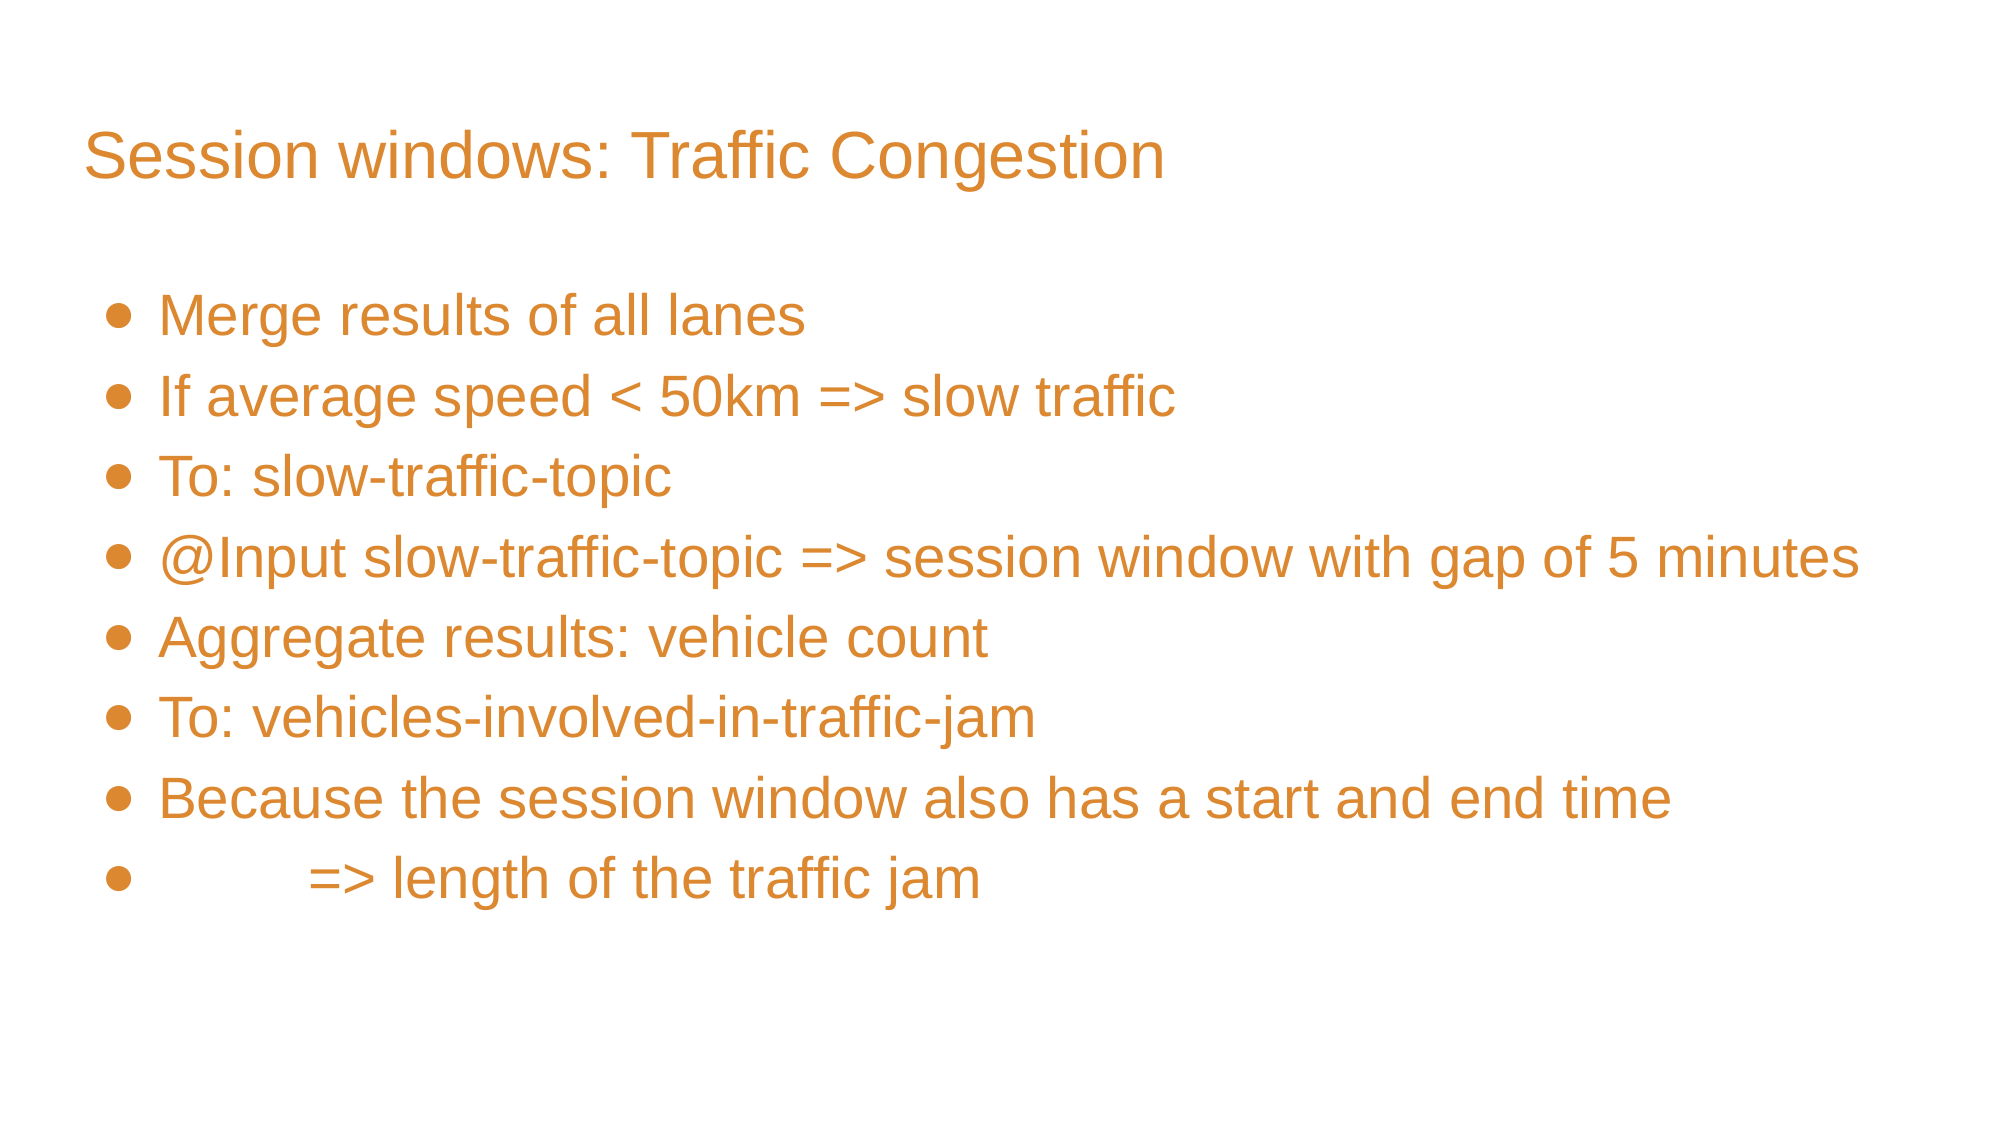

# Session windows: Traffic Congestion
Merge results of all lanes
If average speed < 50km => slow traffic
To: slow-traffic-topic
@Input slow-traffic-topic => session window with gap of 5 minutes
Aggregate results: vehicle count
To: vehicles-involved-in-traffic-jam
Because the session window also has a start and end time
	=> length of the traffic jam